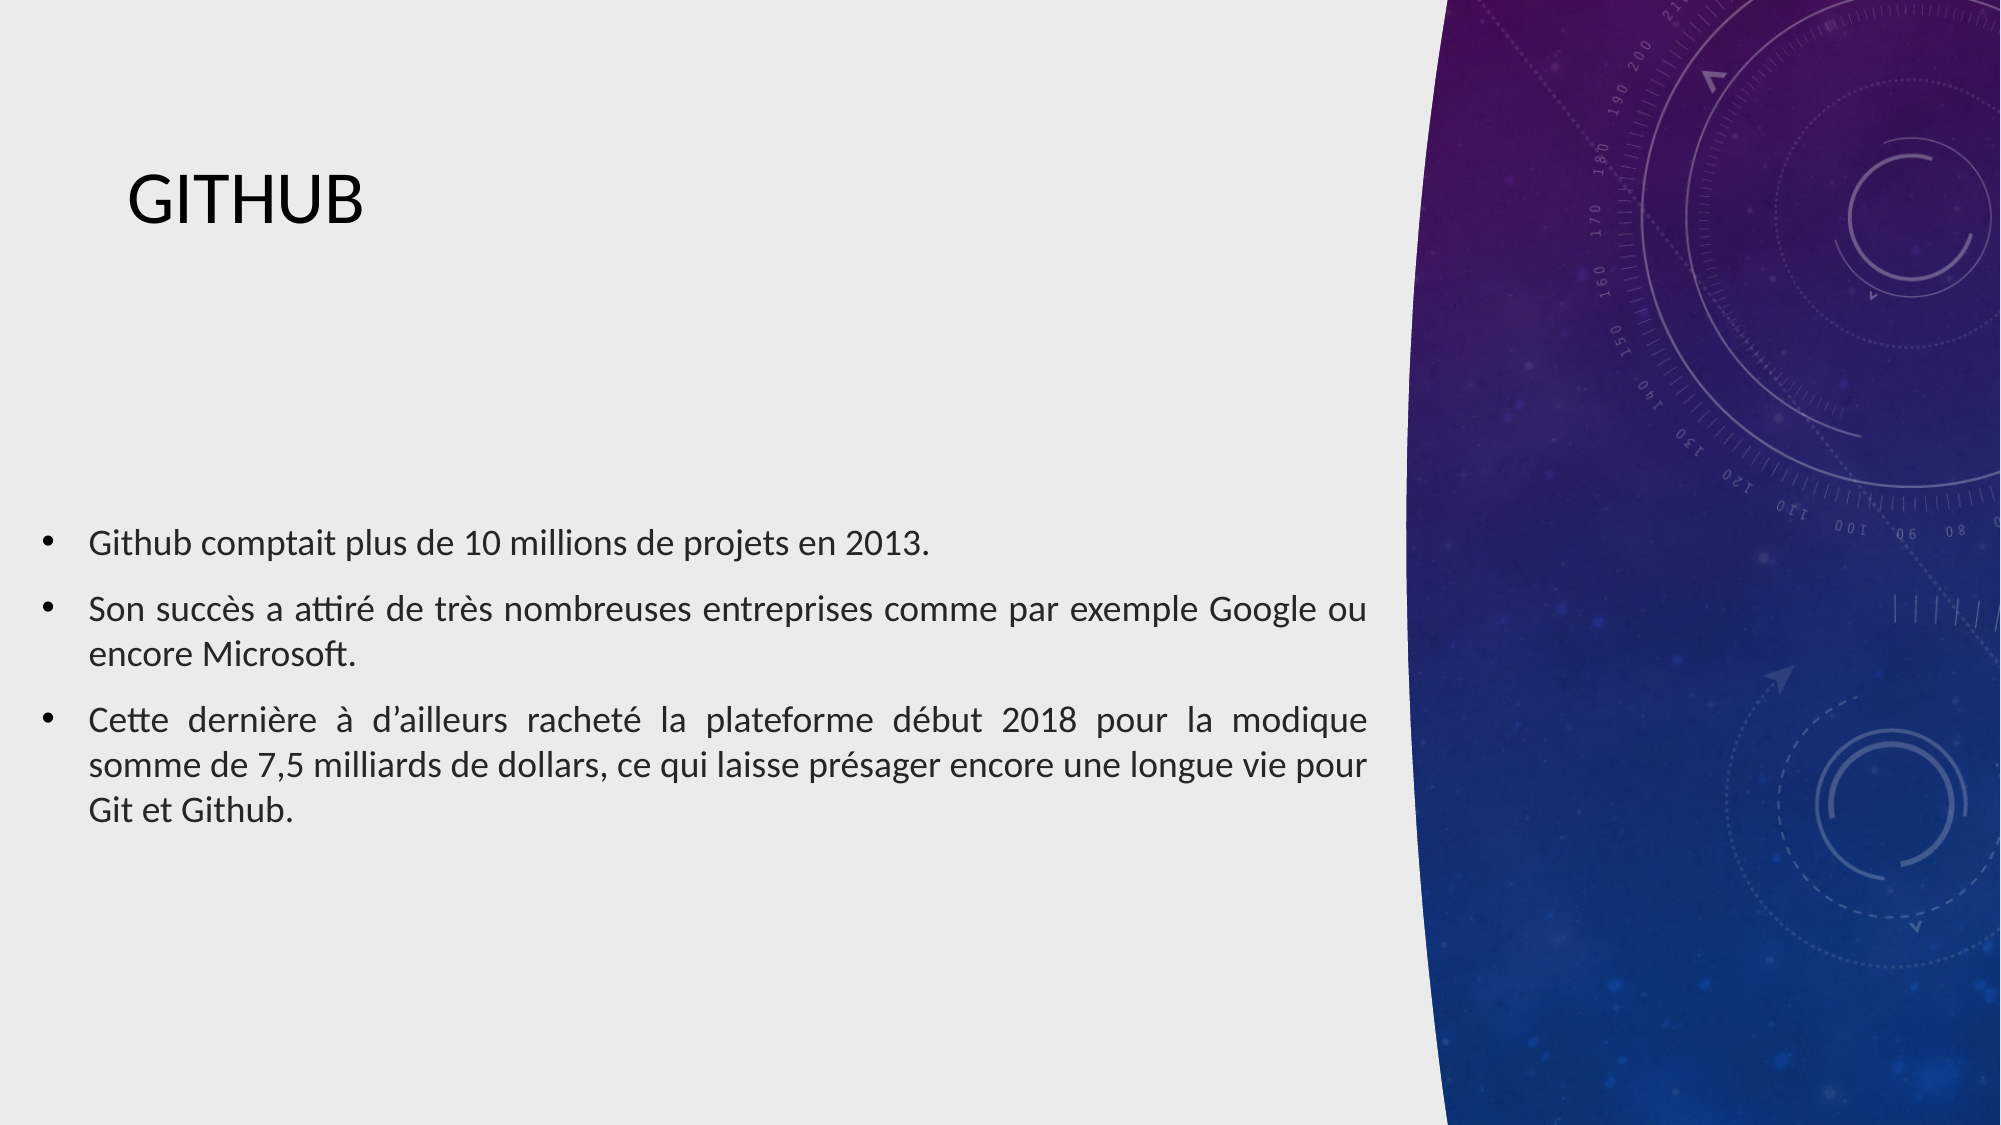

# GitHUB
Github comptait plus de 10 millions de projets en 2013.
Son succès a attiré de très nombreuses entreprises comme par exemple Google ou encore Microsoft.
Cette dernière à d’ailleurs racheté la plateforme début 2018 pour la modique somme de 7,5 milliards de dollars, ce qui laisse présager encore une longue vie pour Git et Github.